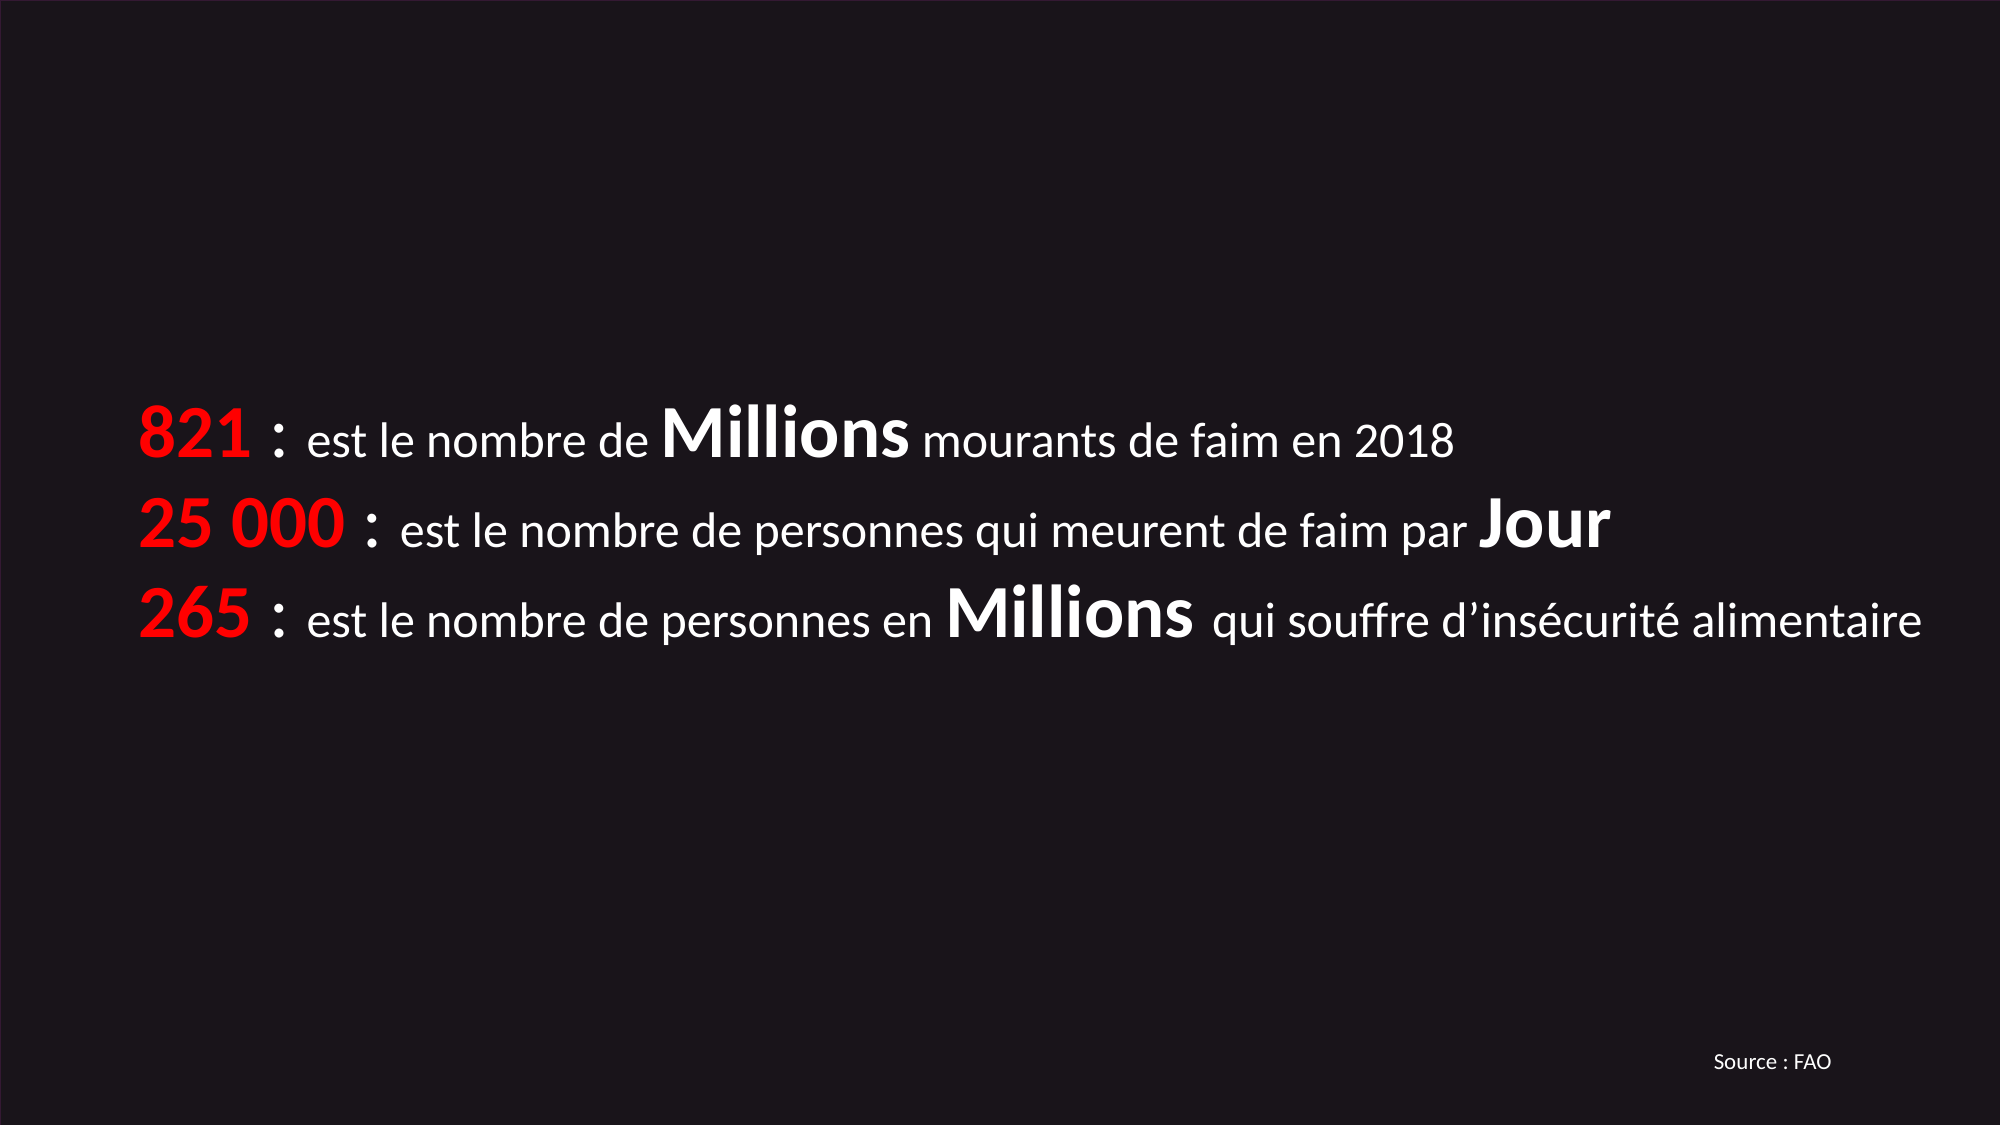

821 : est le nombre de Millions mourants de faim en 2018
25 000 : est le nombre de personnes qui meurent de faim par Jour
265 : est le nombre de personnes en Millions qui souffre d’insécurité alimentaire
Source : FAO